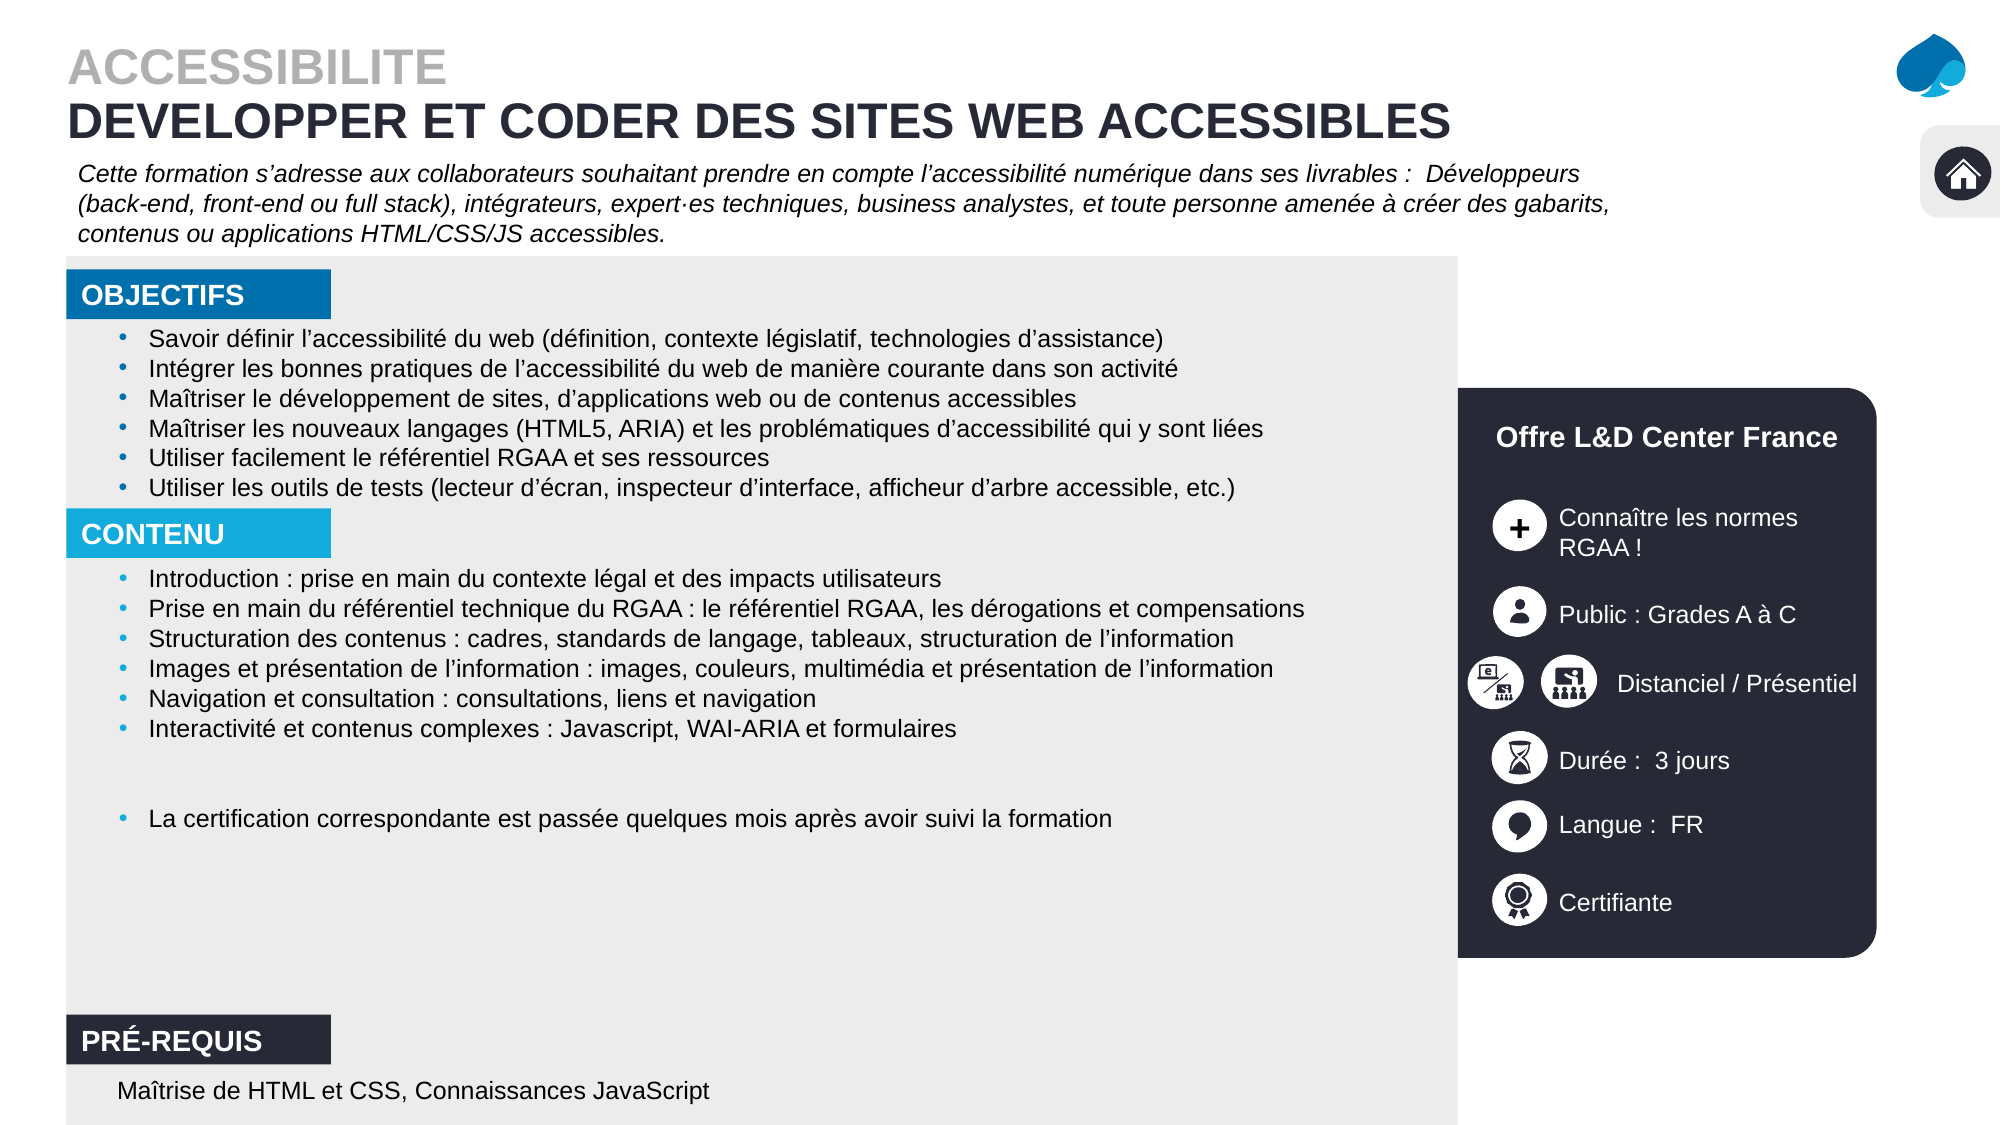

ACCESSIBILITE
Developper et coder des sites Web accessibles
Cette formation s’adresse aux collaborateurs souhaitant prendre en compte l’accessibilité numérique dans ses livrables :  Développeurs (back-end, front-end ou full stack), intégrateurs, expert·es techniques, business analystes, et toute personne amenée à créer des gabarits, contenus ou applications HTML/CSS/JS accessibles.

OBJECTIFS
Savoir définir l’accessibilité du web (définition, contexte législatif, technologies d’assistance)
Intégrer les bonnes pratiques de l’accessibilité du web de manière courante dans son activité
Maîtriser le développement de sites, d’applications web ou de contenus accessibles
Maîtriser les nouveaux langages (HTML5, ARIA) et les problématiques d’accessibilité qui y sont liées
Utiliser facilement le référentiel RGAA et ses ressources
Utiliser les outils de tests (lecteur d’écran, inspecteur d’interface, afficheur d’arbre accessible, etc.)
Offre L&D Center France

+
Connaître les normes RGAA !
CONTENU
Introduction : prise en main du contexte légal et des impacts utilisateurs
Prise en main du référentiel technique du RGAA : le référentiel RGAA, les dérogations et compensations
Structuration des contenus : cadres, standards de langage, tableaux, structuration de l’information
Images et présentation de l’information : images, couleurs, multimédia et présentation de l’information
Navigation et consultation : consultations, liens et navigation
Interactivité et contenus complexes : Javascript, WAI-ARIA et formulaires

La certification correspondante est passée quelques mois après avoir suivi la formation

Public : Grades A à C

Distanciel / Présentiel

Durée :  3 jours

Langue :  FR

Certifiante
PRé-REQUIS
Maîtrise de HTML et CSS, Connaissances JavaScript